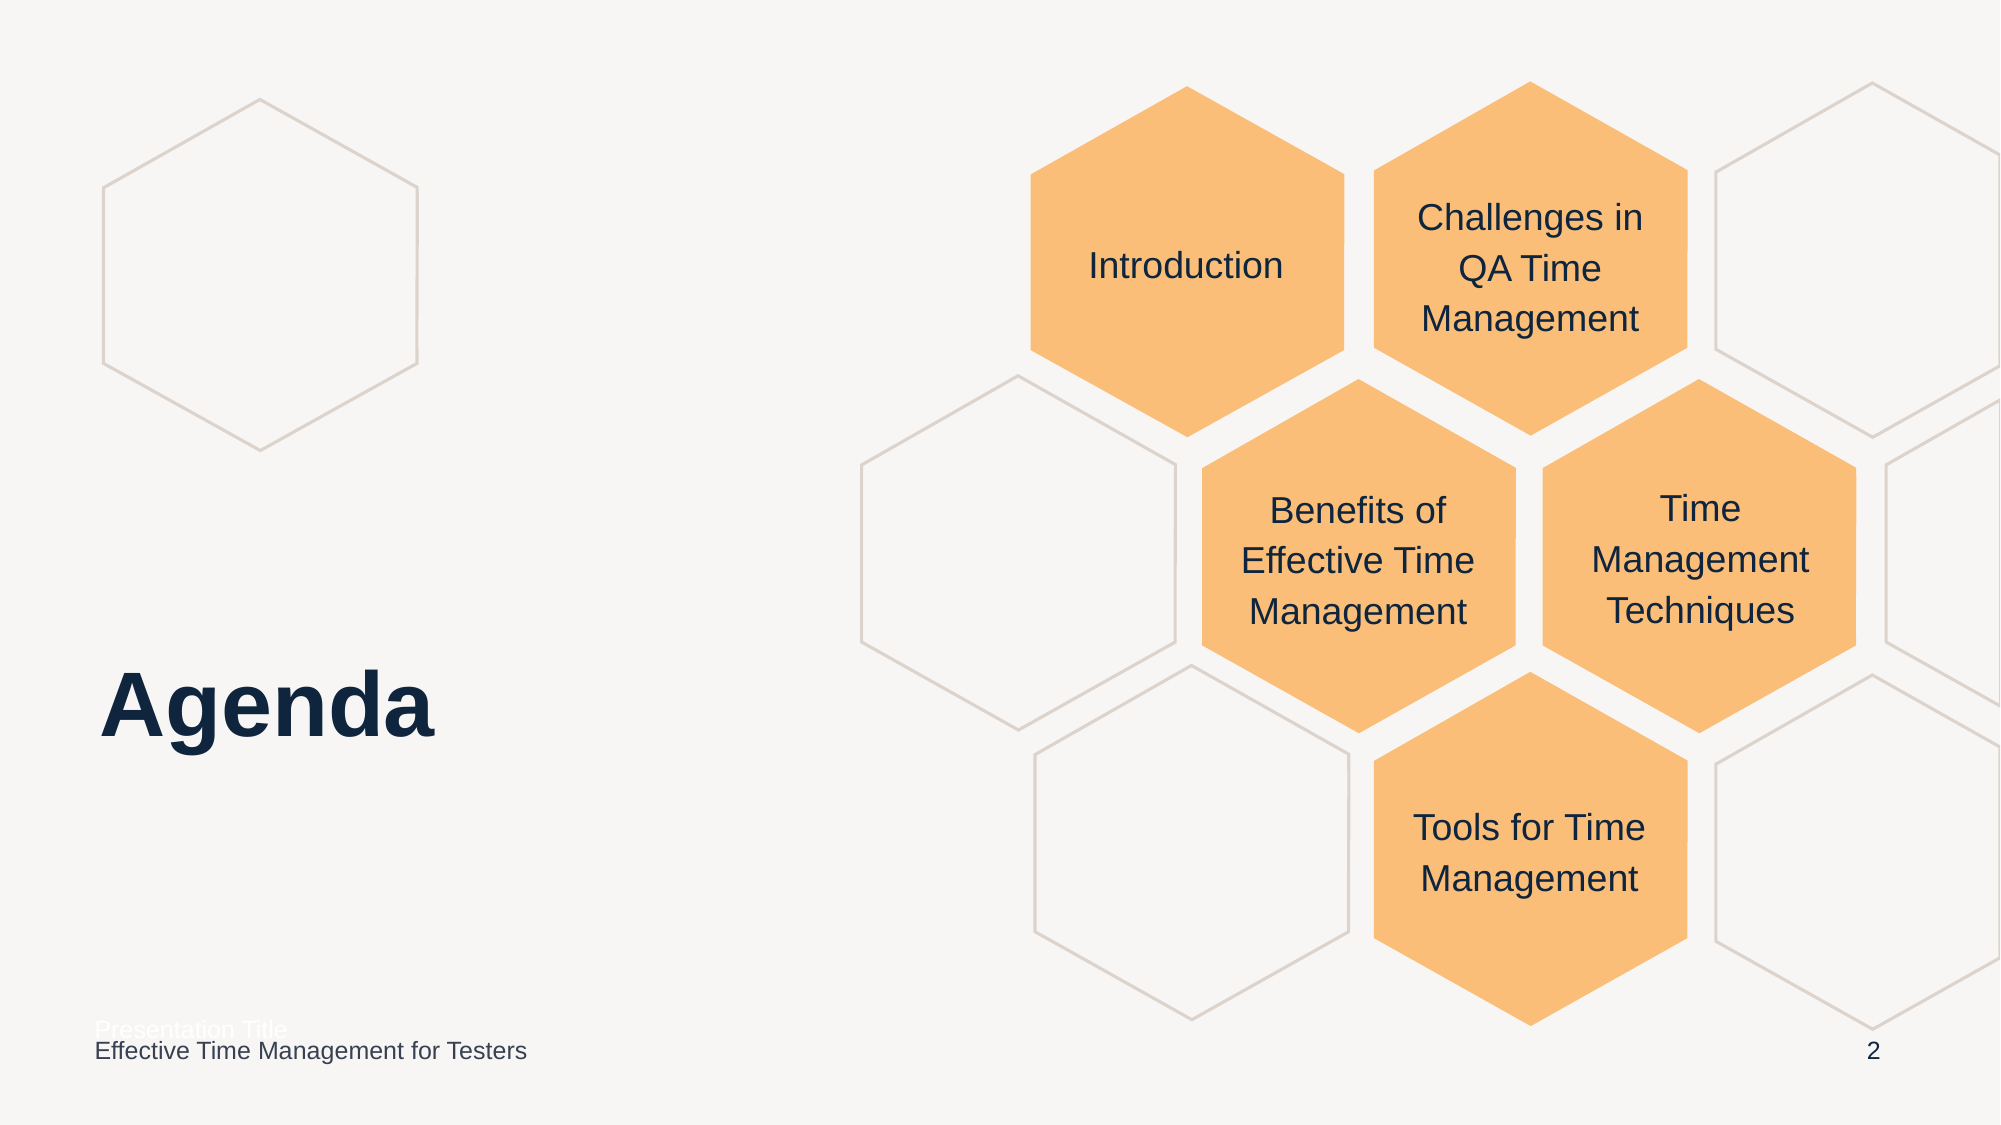

Introduction
Challenges in QA Time Management
Time Management Techniques
Benefits of Effective Time Management
# Agenda
Tools for Time Management
Presentation Title
Effective Time Management for Testers
2